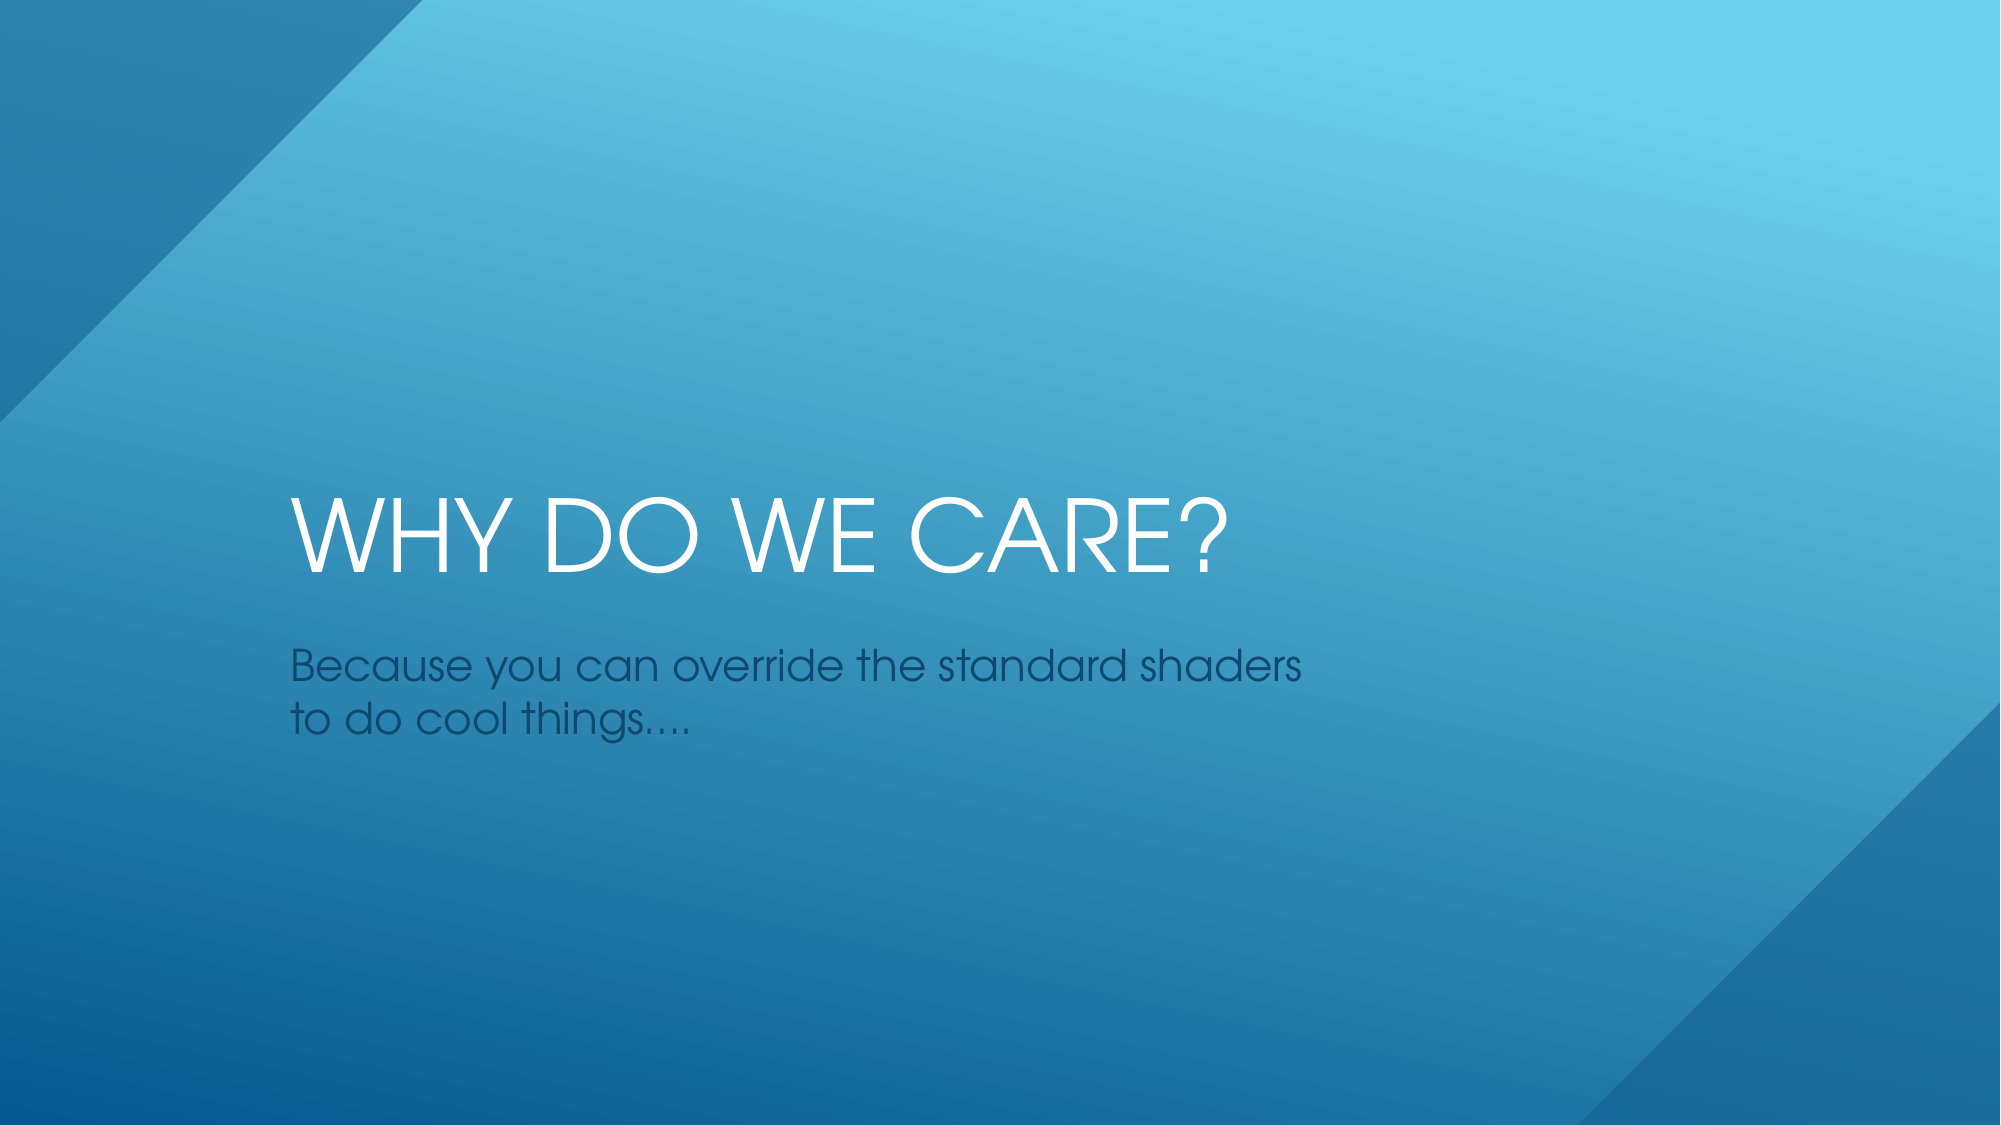

# Why do we care?
Because you can override the standard shaders to do cool things….